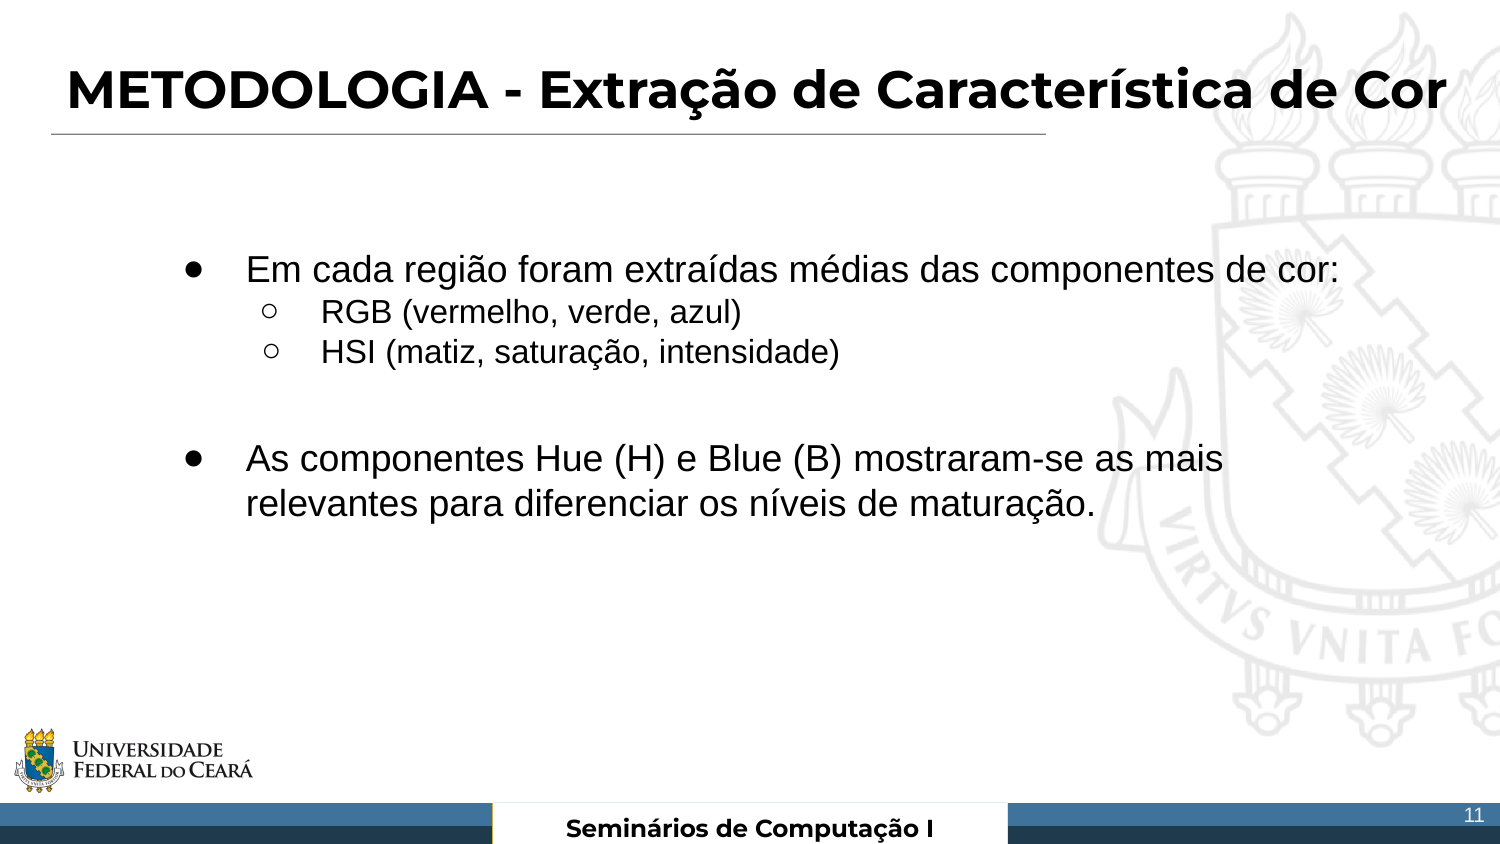

# METODOLOGIA - Extração de Característica de Cor
Em cada região foram extraídas médias das componentes de cor:
RGB (vermelho, verde, azul)
HSI (matiz, saturação, intensidade)
As componentes Hue (H) e Blue (B) mostraram-se as mais relevantes para diferenciar os níveis de maturação.
11
ENGENHARIA DE SOFTWARE
ENGENHARIA DE SOFTWARE
Seminários de Computação I